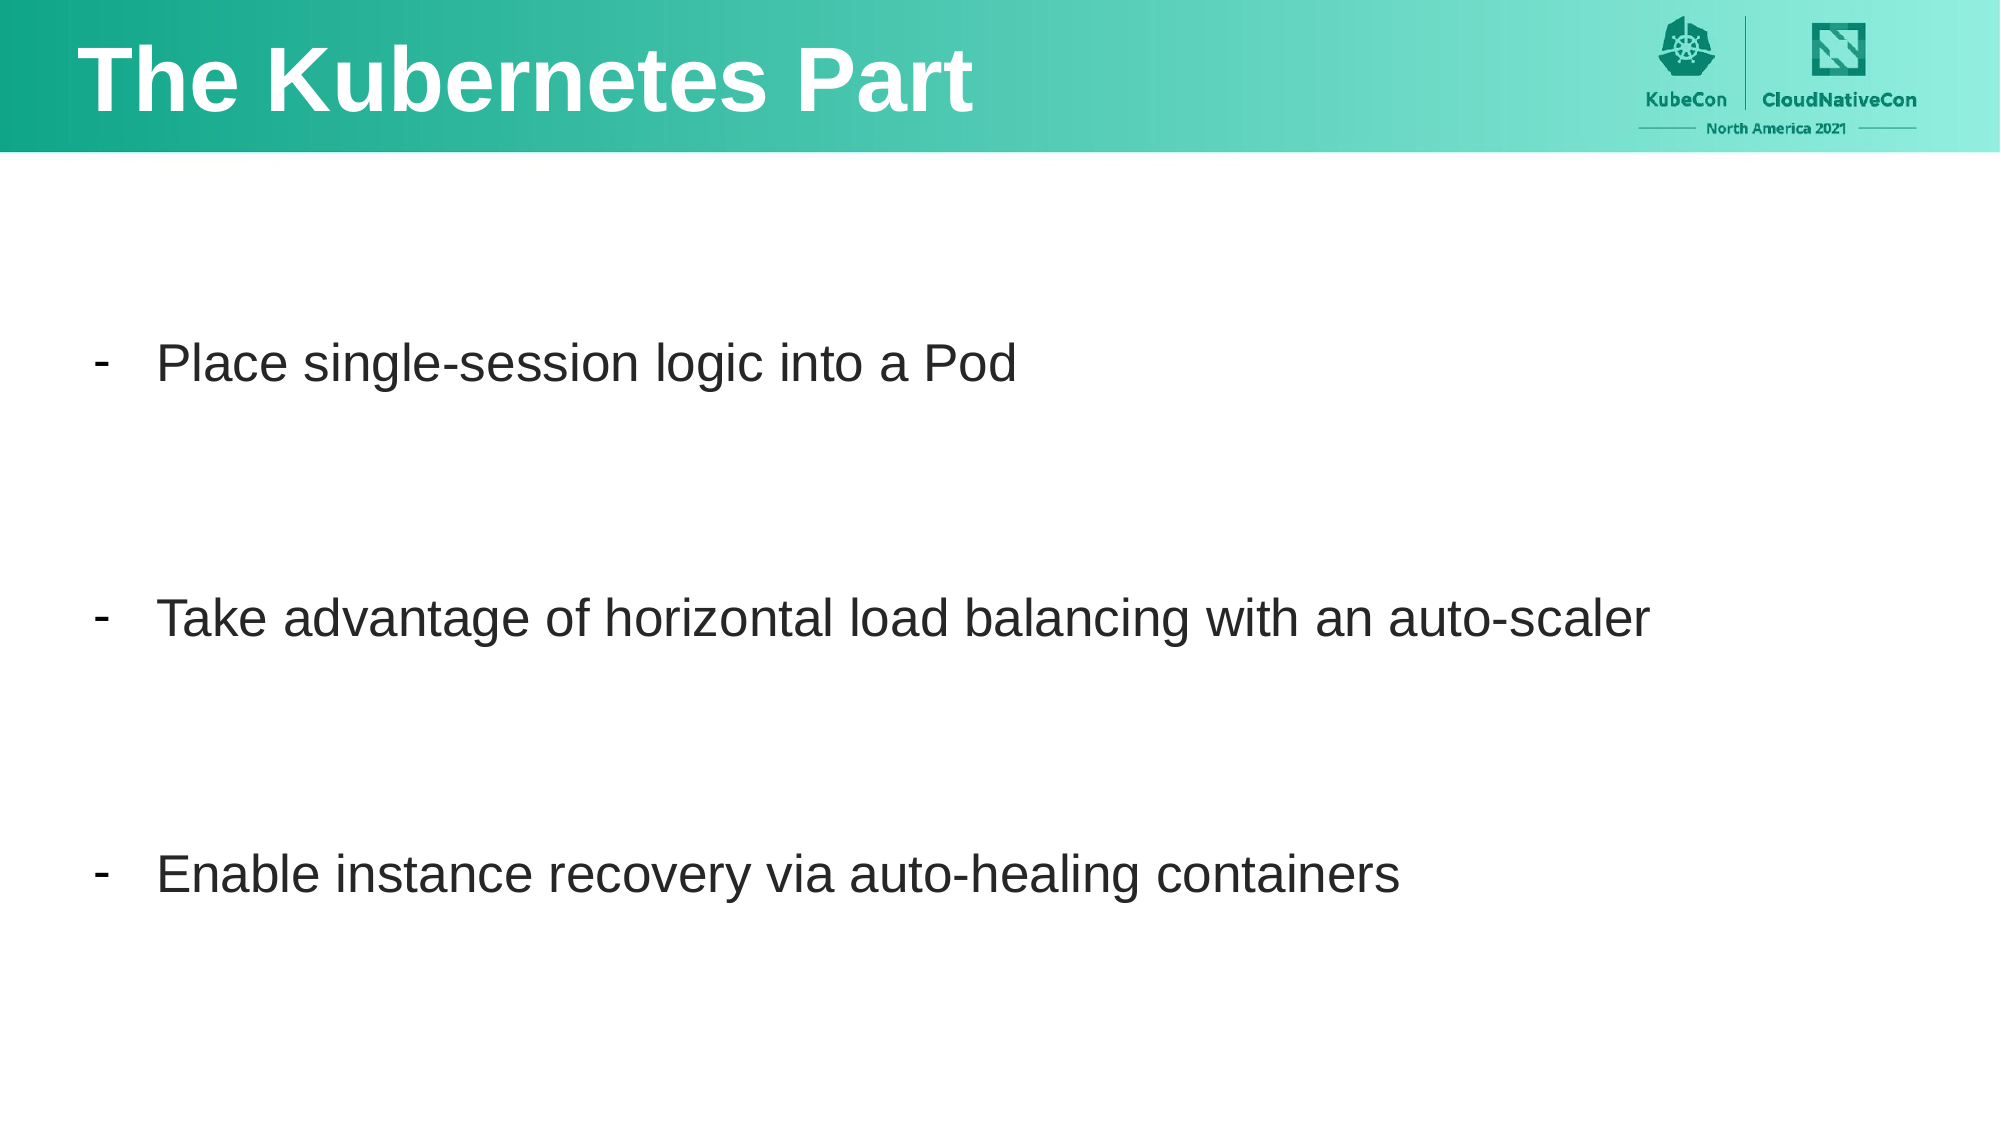

The Kubernetes Part
Place single-session logic into a Pod

Take advantage of horizontal load balancing with an auto-scaler

Enable instance recovery via auto-healing containers